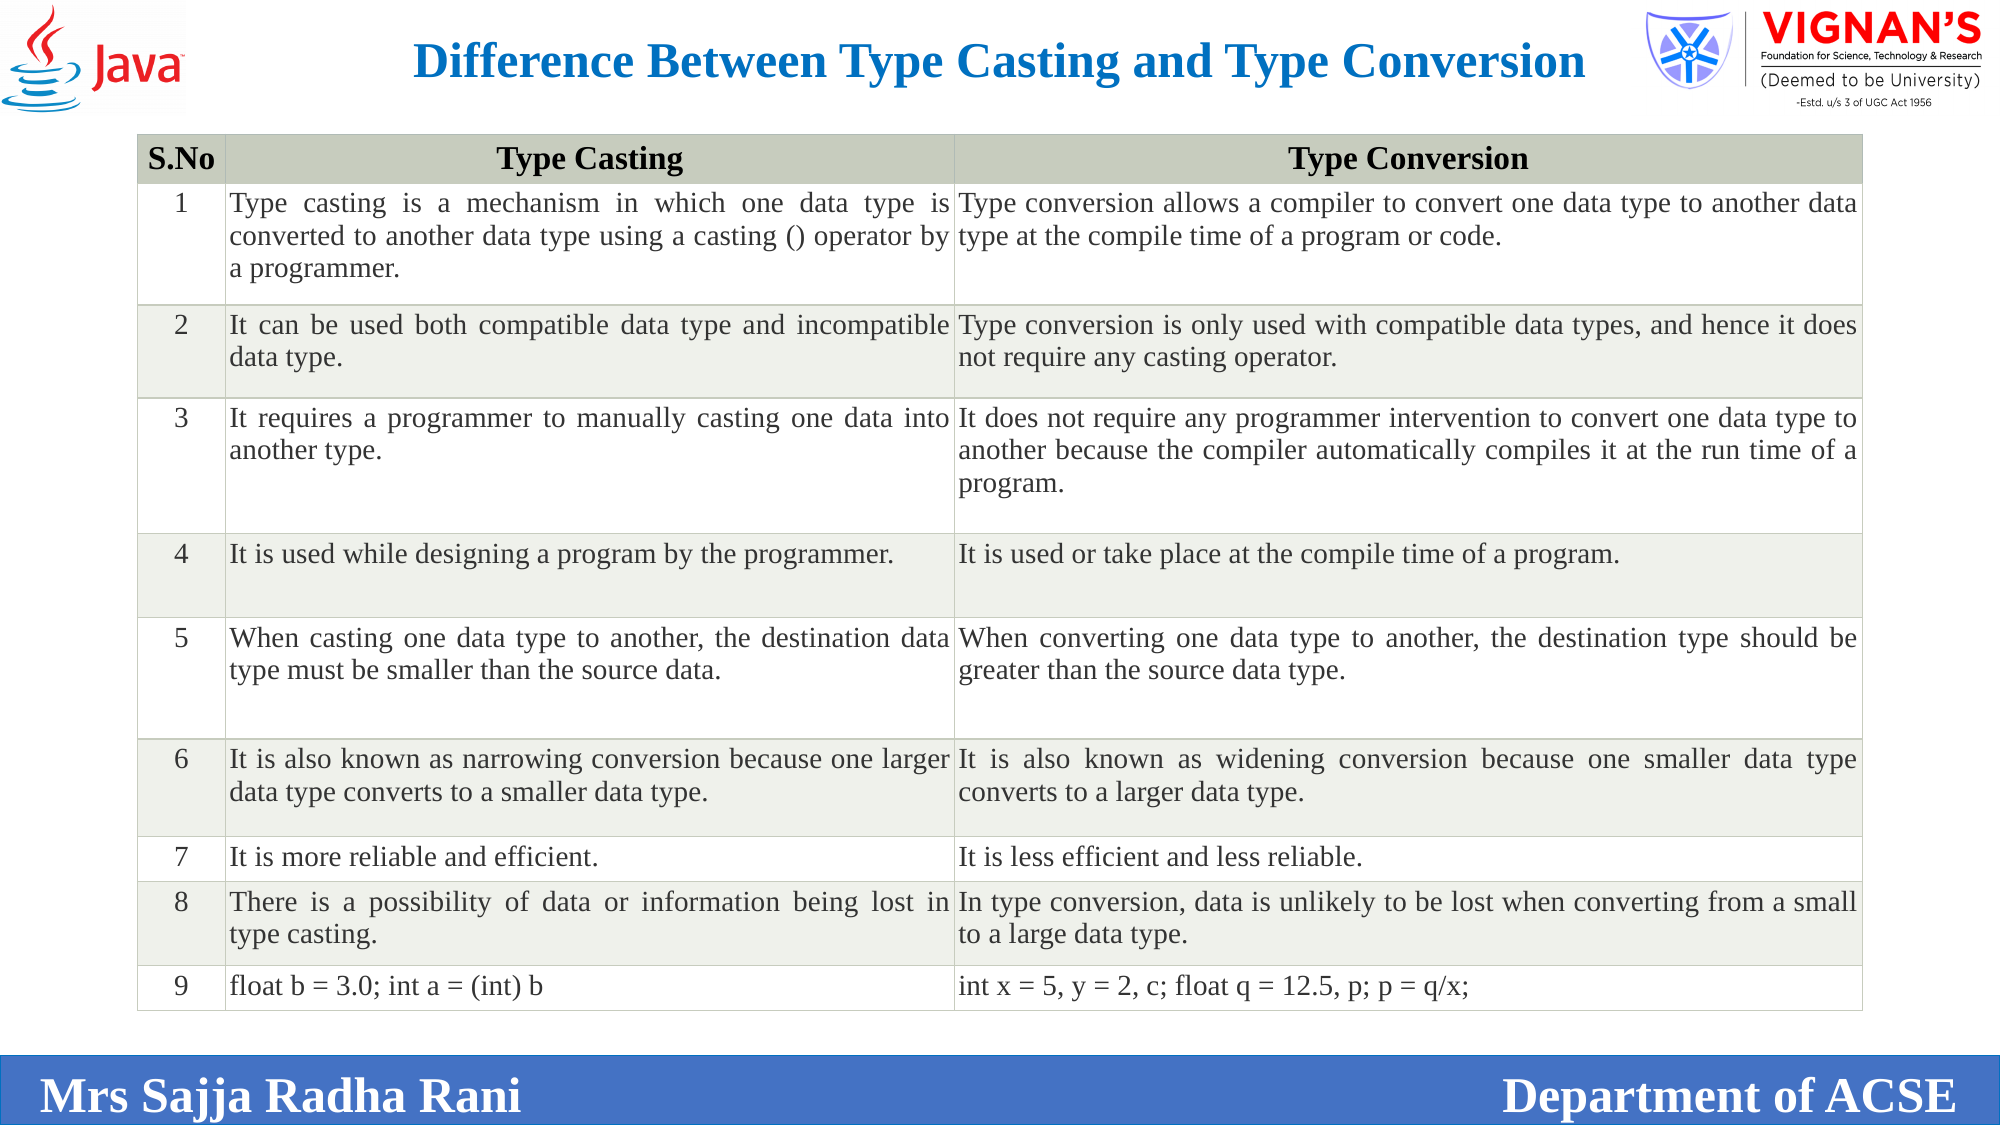

Difference Between Type Casting and Type Conversion

| S.No | Type Casting | Type Conversion |
| --- | --- | --- |
| 1 | Type casting is a mechanism in which one data type is converted to another data type using a casting () operator by a programmer. | Type conversion allows a compiler to convert one data type to another data type at the compile time of a program or code. |
| 2 | It can be used both compatible data type and incompatible data type. | Type conversion is only used with compatible data types, and hence it does not require any casting operator. |
| 3 | It requires a programmer to manually casting one data into another type. | It does not require any programmer intervention to convert one data type to another because the compiler automatically compiles it at the run time of a program. |
| 4 | It is used while designing a program by the programmer. | It is used or take place at the compile time of a program. |
| 5 | When casting one data type to another, the destination data type must be smaller than the source data. | When converting one data type to another, the destination type should be greater than the source data type. |
| 6 | It is also known as narrowing conversion because one larger data type converts to a smaller data type. | It is also known as widening conversion because one smaller data type converts to a larger data type. |
| 7 | It is more reliable and efficient. | It is less efficient and less reliable. |
| 8 | There is a possibility of data or information being lost in type casting. | In type conversion, data is unlikely to be lost when converting from a small to a large data type. |
| 9 | float b = 3.0; int a = (int) b | int x = 5, y = 2, c; float q = 12.5, p; p = q/x; |